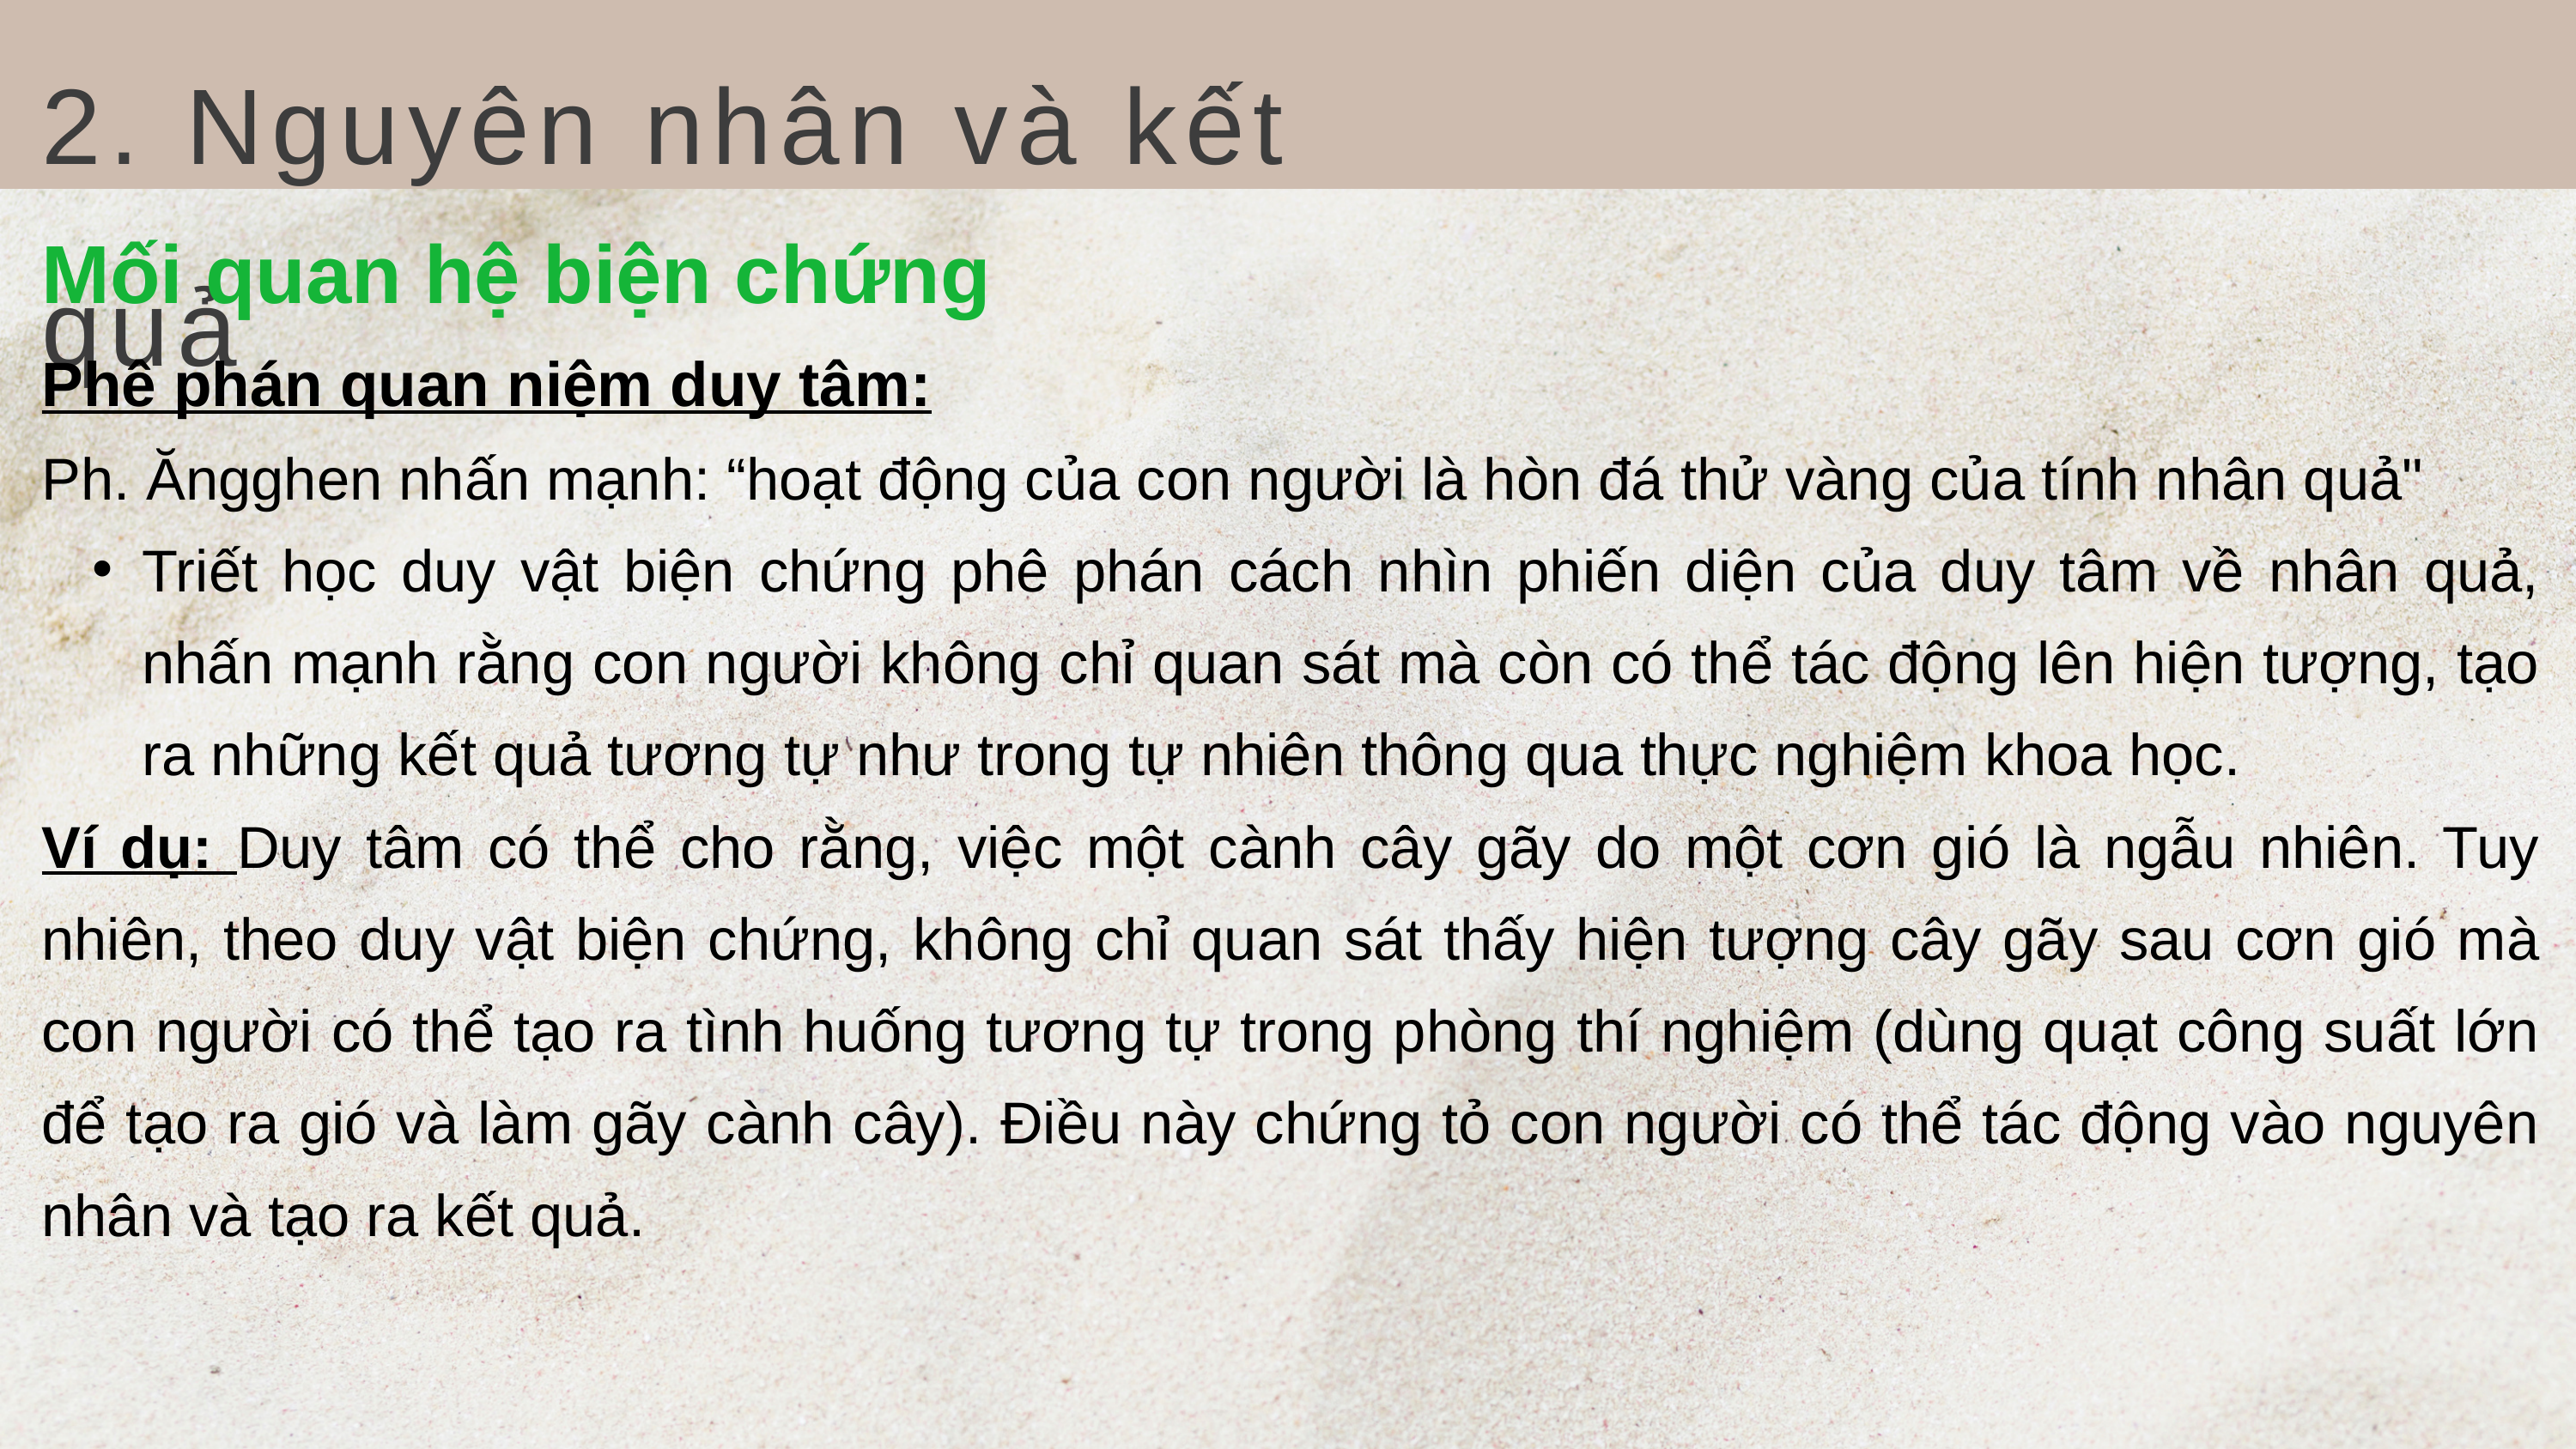

2. Nguyên nhân và kết quả
Mối quan hệ biện chứng
Phê phán quan niệm duy tâm:
Ph. Ăngghen nhấn mạnh: “hoạt động của con người là hòn đá thử vàng của tính nhân quả"
Triết học duy vật biện chứng phê phán cách nhìn phiến diện của duy tâm về nhân quả, nhấn mạnh rằng con người không chỉ quan sát mà còn có thể tác động lên hiện tượng, tạo ra những kết quả tương tự như trong tự nhiên thông qua thực nghiệm khoa học.
Ví dụ: Duy tâm có thể cho rằng, việc một cành cây gãy do một cơn gió là ngẫu nhiên. Tuy nhiên, theo duy vật biện chứng, không chỉ quan sát thấy hiện tượng cây gãy sau cơn gió mà con người có thể tạo ra tình huống tương tự trong phòng thí nghiệm (dùng quạt công suất lớn để tạo ra gió và làm gãy cành cây). Điều này chứng tỏ con người có thể tác động vào nguyên nhân và tạo ra kết quả.